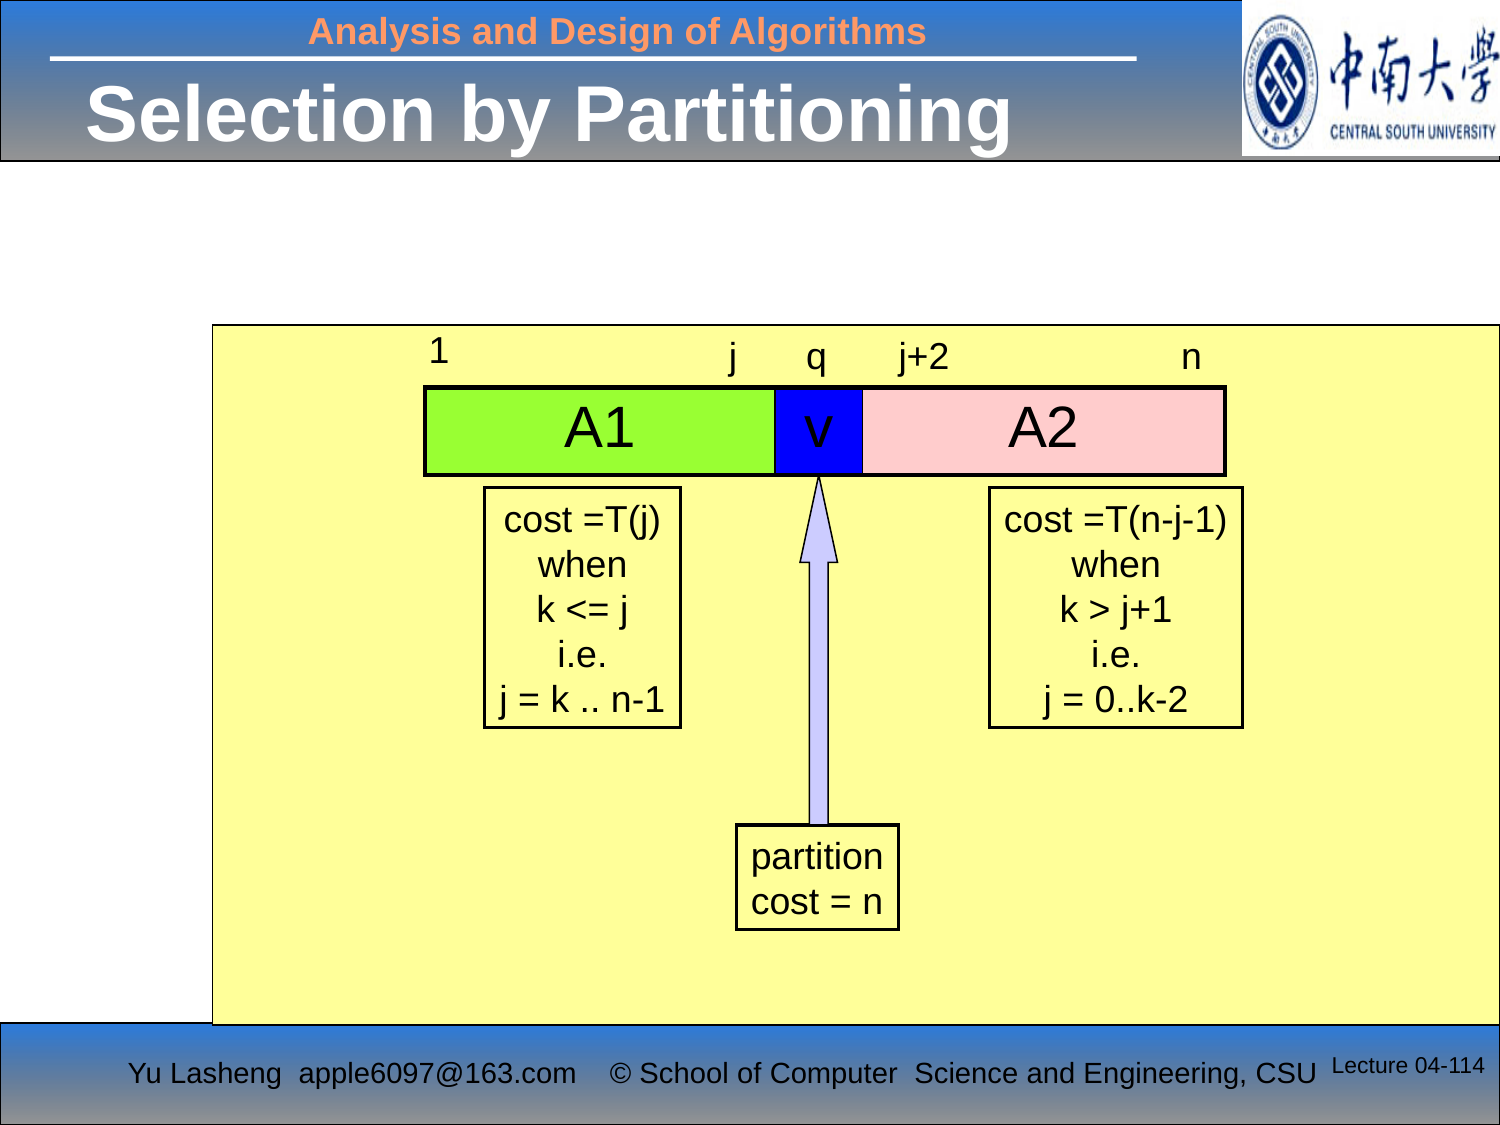

# Selection by Partitioning

1

j
q
j+2
n
| A1 | v | A2 |
| --- | --- | --- |

cost =T(j)
when
k <= j
i.e.
j = k .. n-1
cost =T(n-j-1)
when
k > j+1
i.e.
j = 0..k-2
partition
cost = n
Lecture 04-114